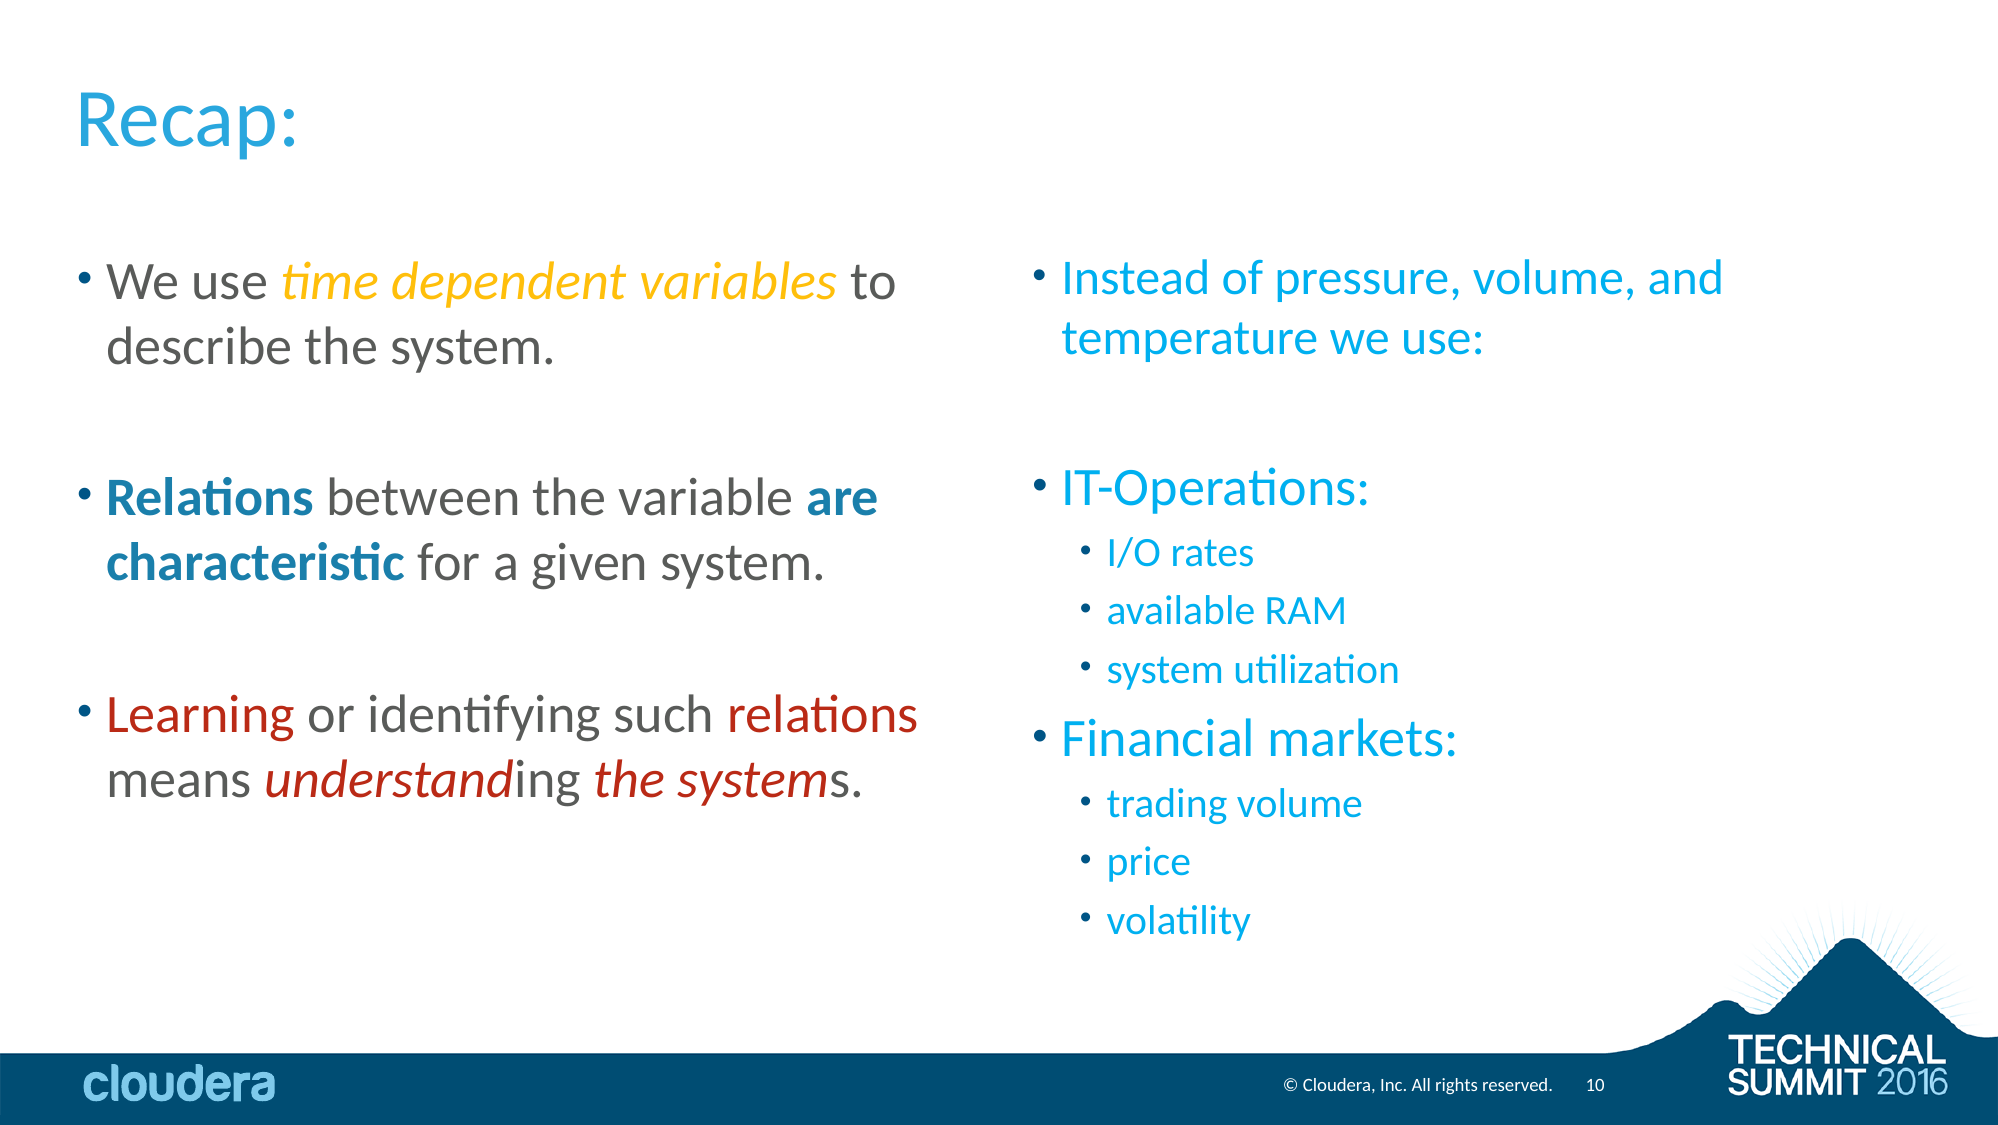

# Recap:
We use time dependent variables to describe the system.

Relations between the variable are characteristic for a given system.

Learning or identifying such relations means understanding the systems.

Instead of pressure, volume, and temperature we use:

IT-Operations:
I/O rates
available RAM
system utilization
Financial markets:
trading volume
price
volatility